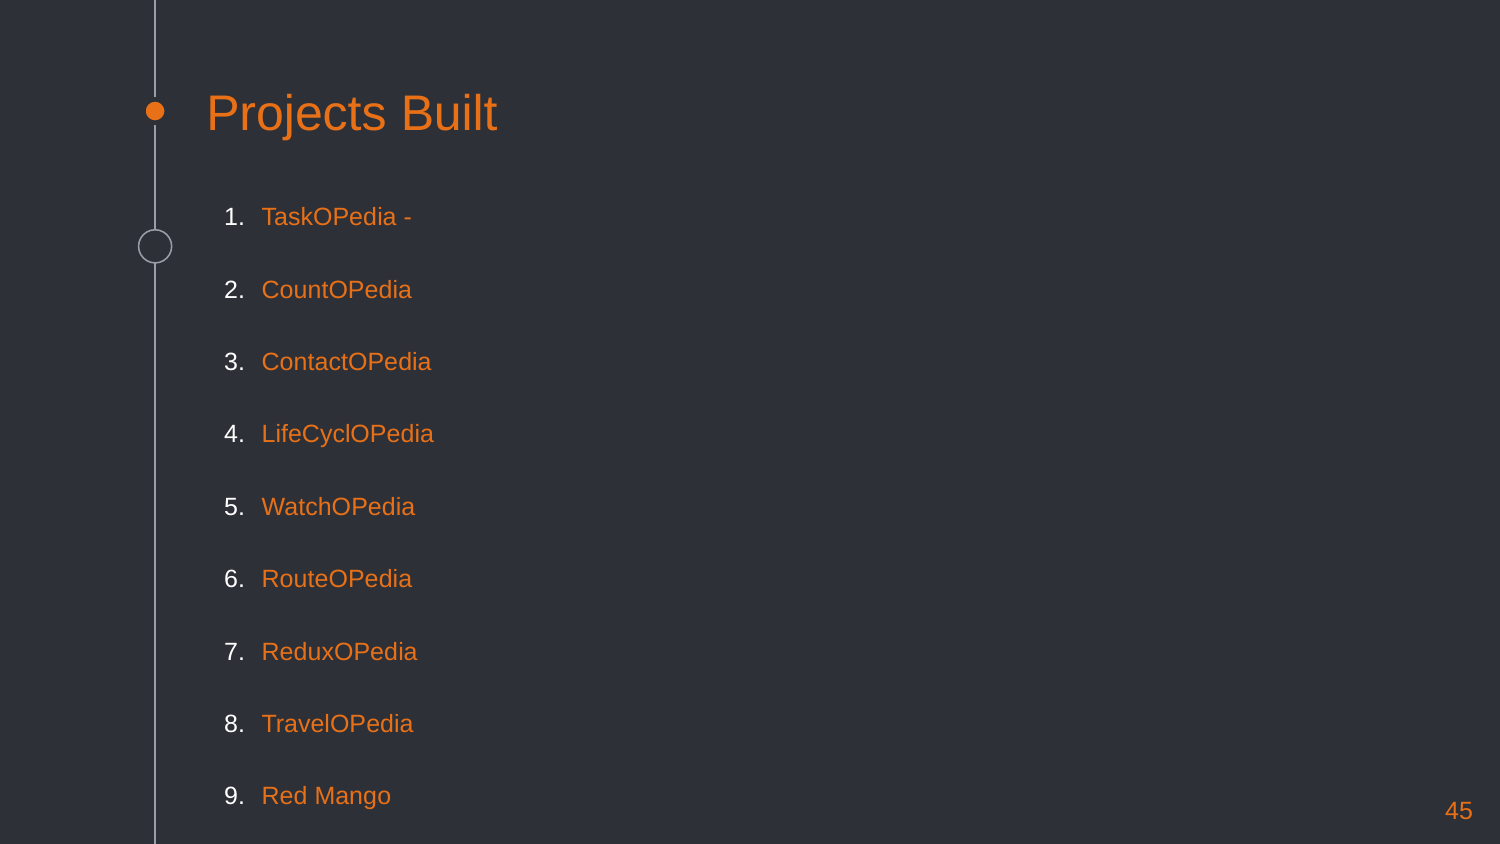

# Projects Built
TaskOPedia -
CountOPedia
ContactOPedia
LifeCyclOPedia
WatchOPedia
RouteOPedia
ReduxOPedia
TravelOPedia
Red Mango
45